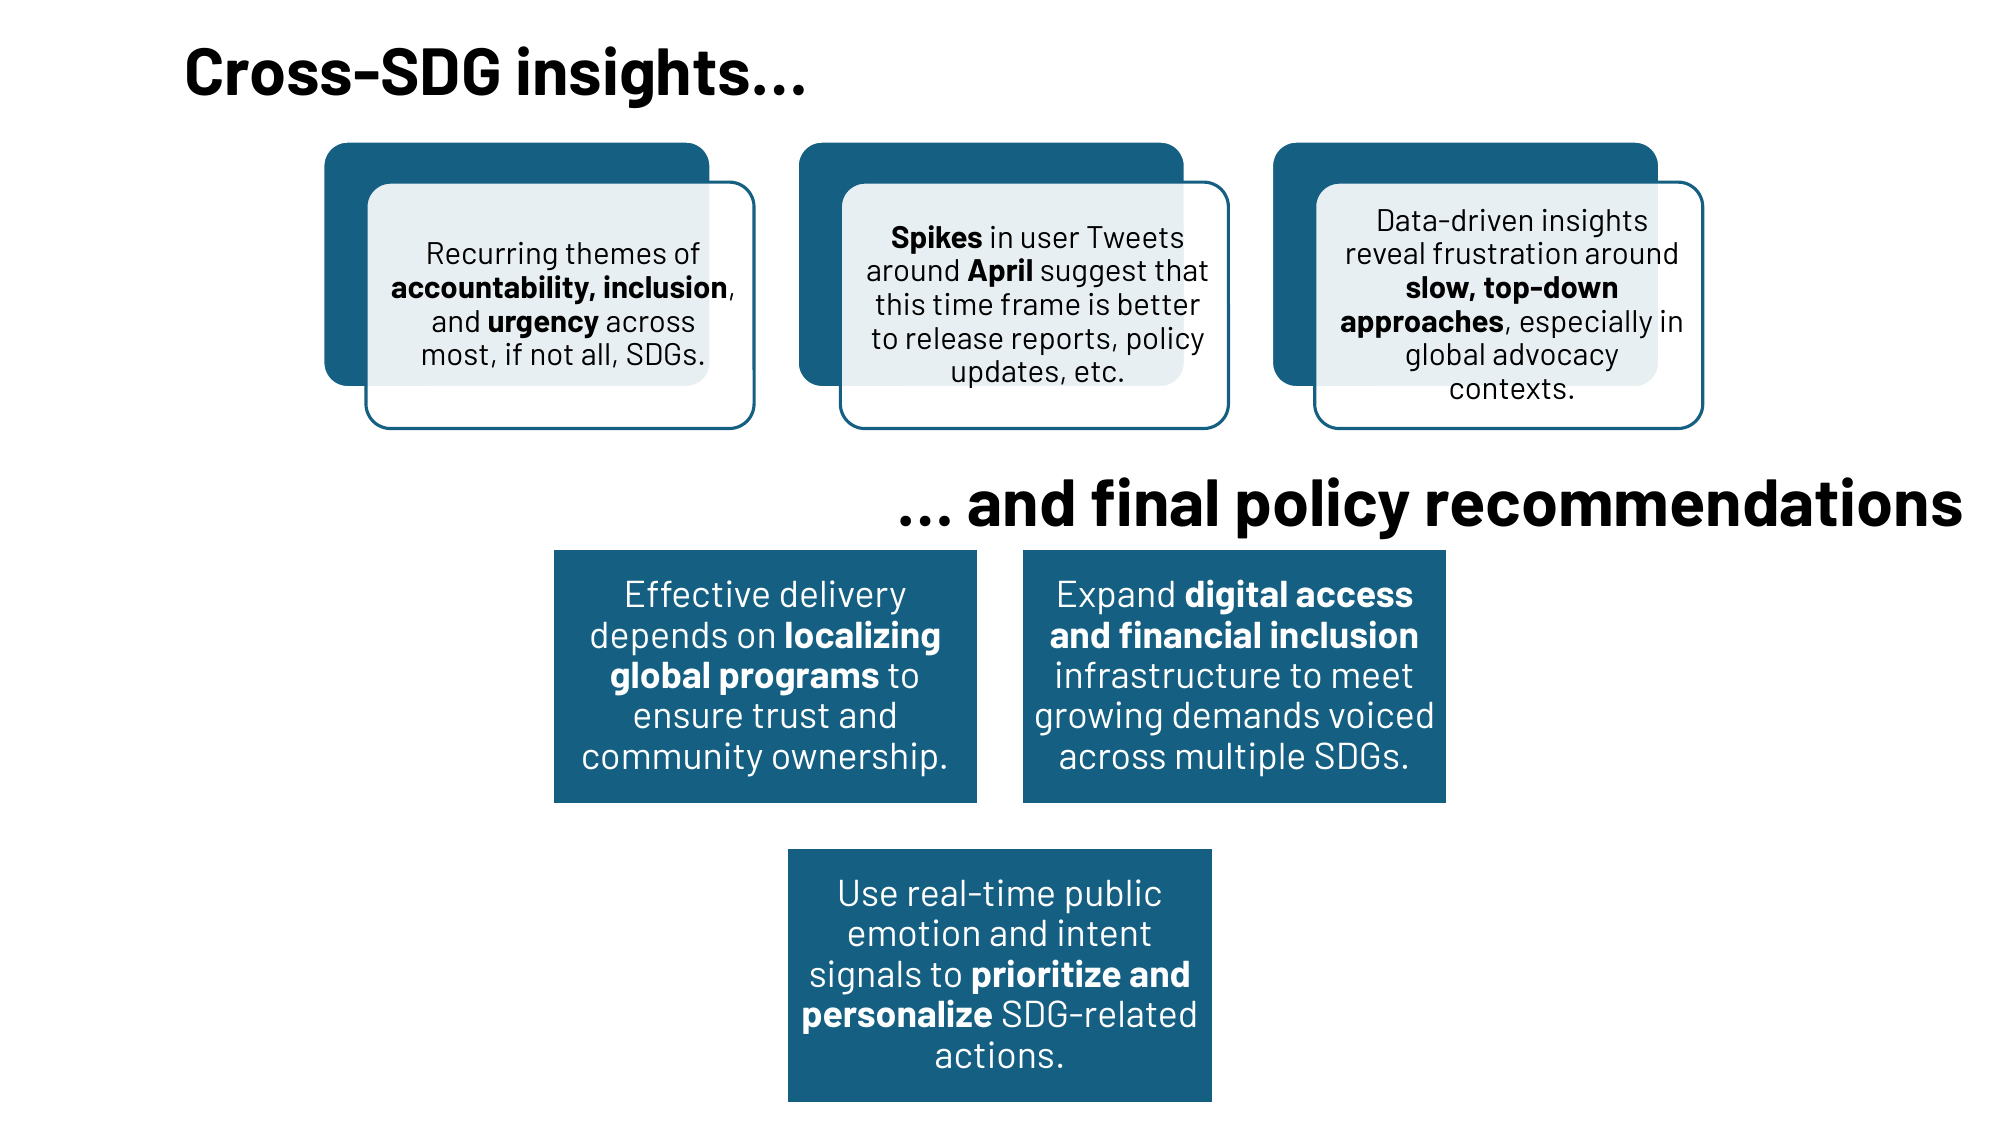

Cross-SDG insights…
Recurring themes of accountability, inclusion, and urgency across most, if not all, SDGs.
Spikes in user Tweets around April suggest that this time frame is better to release reports, policy updates, etc.
Data-driven insights reveal frustration around slow, top-down approaches, especially in global advocacy contexts.
… and final policy recommendations
Effective delivery depends on localizing global programs to ensure trust and community ownership.
Expand digital access and financial inclusion infrastructure to meet growing demands voiced across multiple SDGs.
Use real-time public emotion and intent signals to prioritize and personalize SDG-related actions.